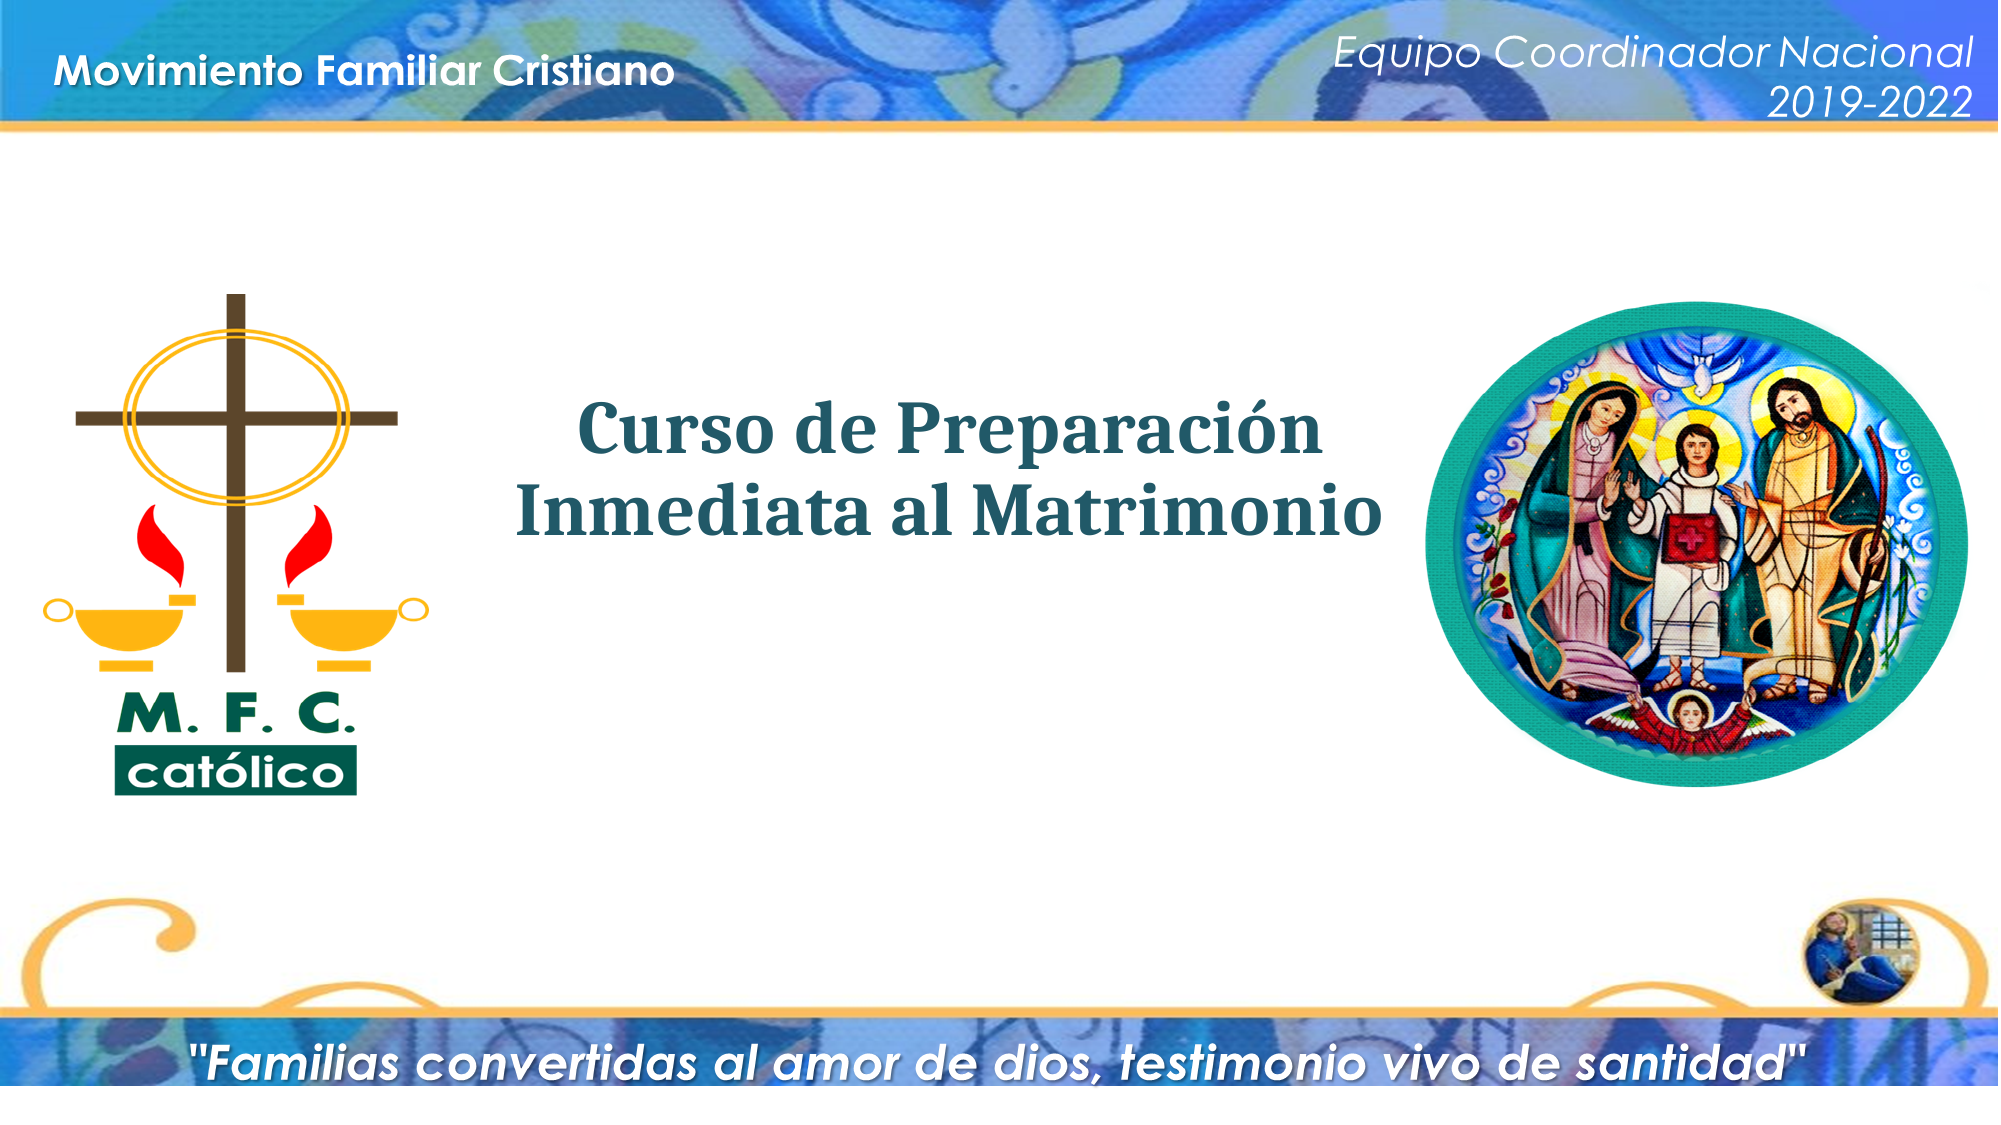

# Curso de Preparación Inmediata al Matrimonio